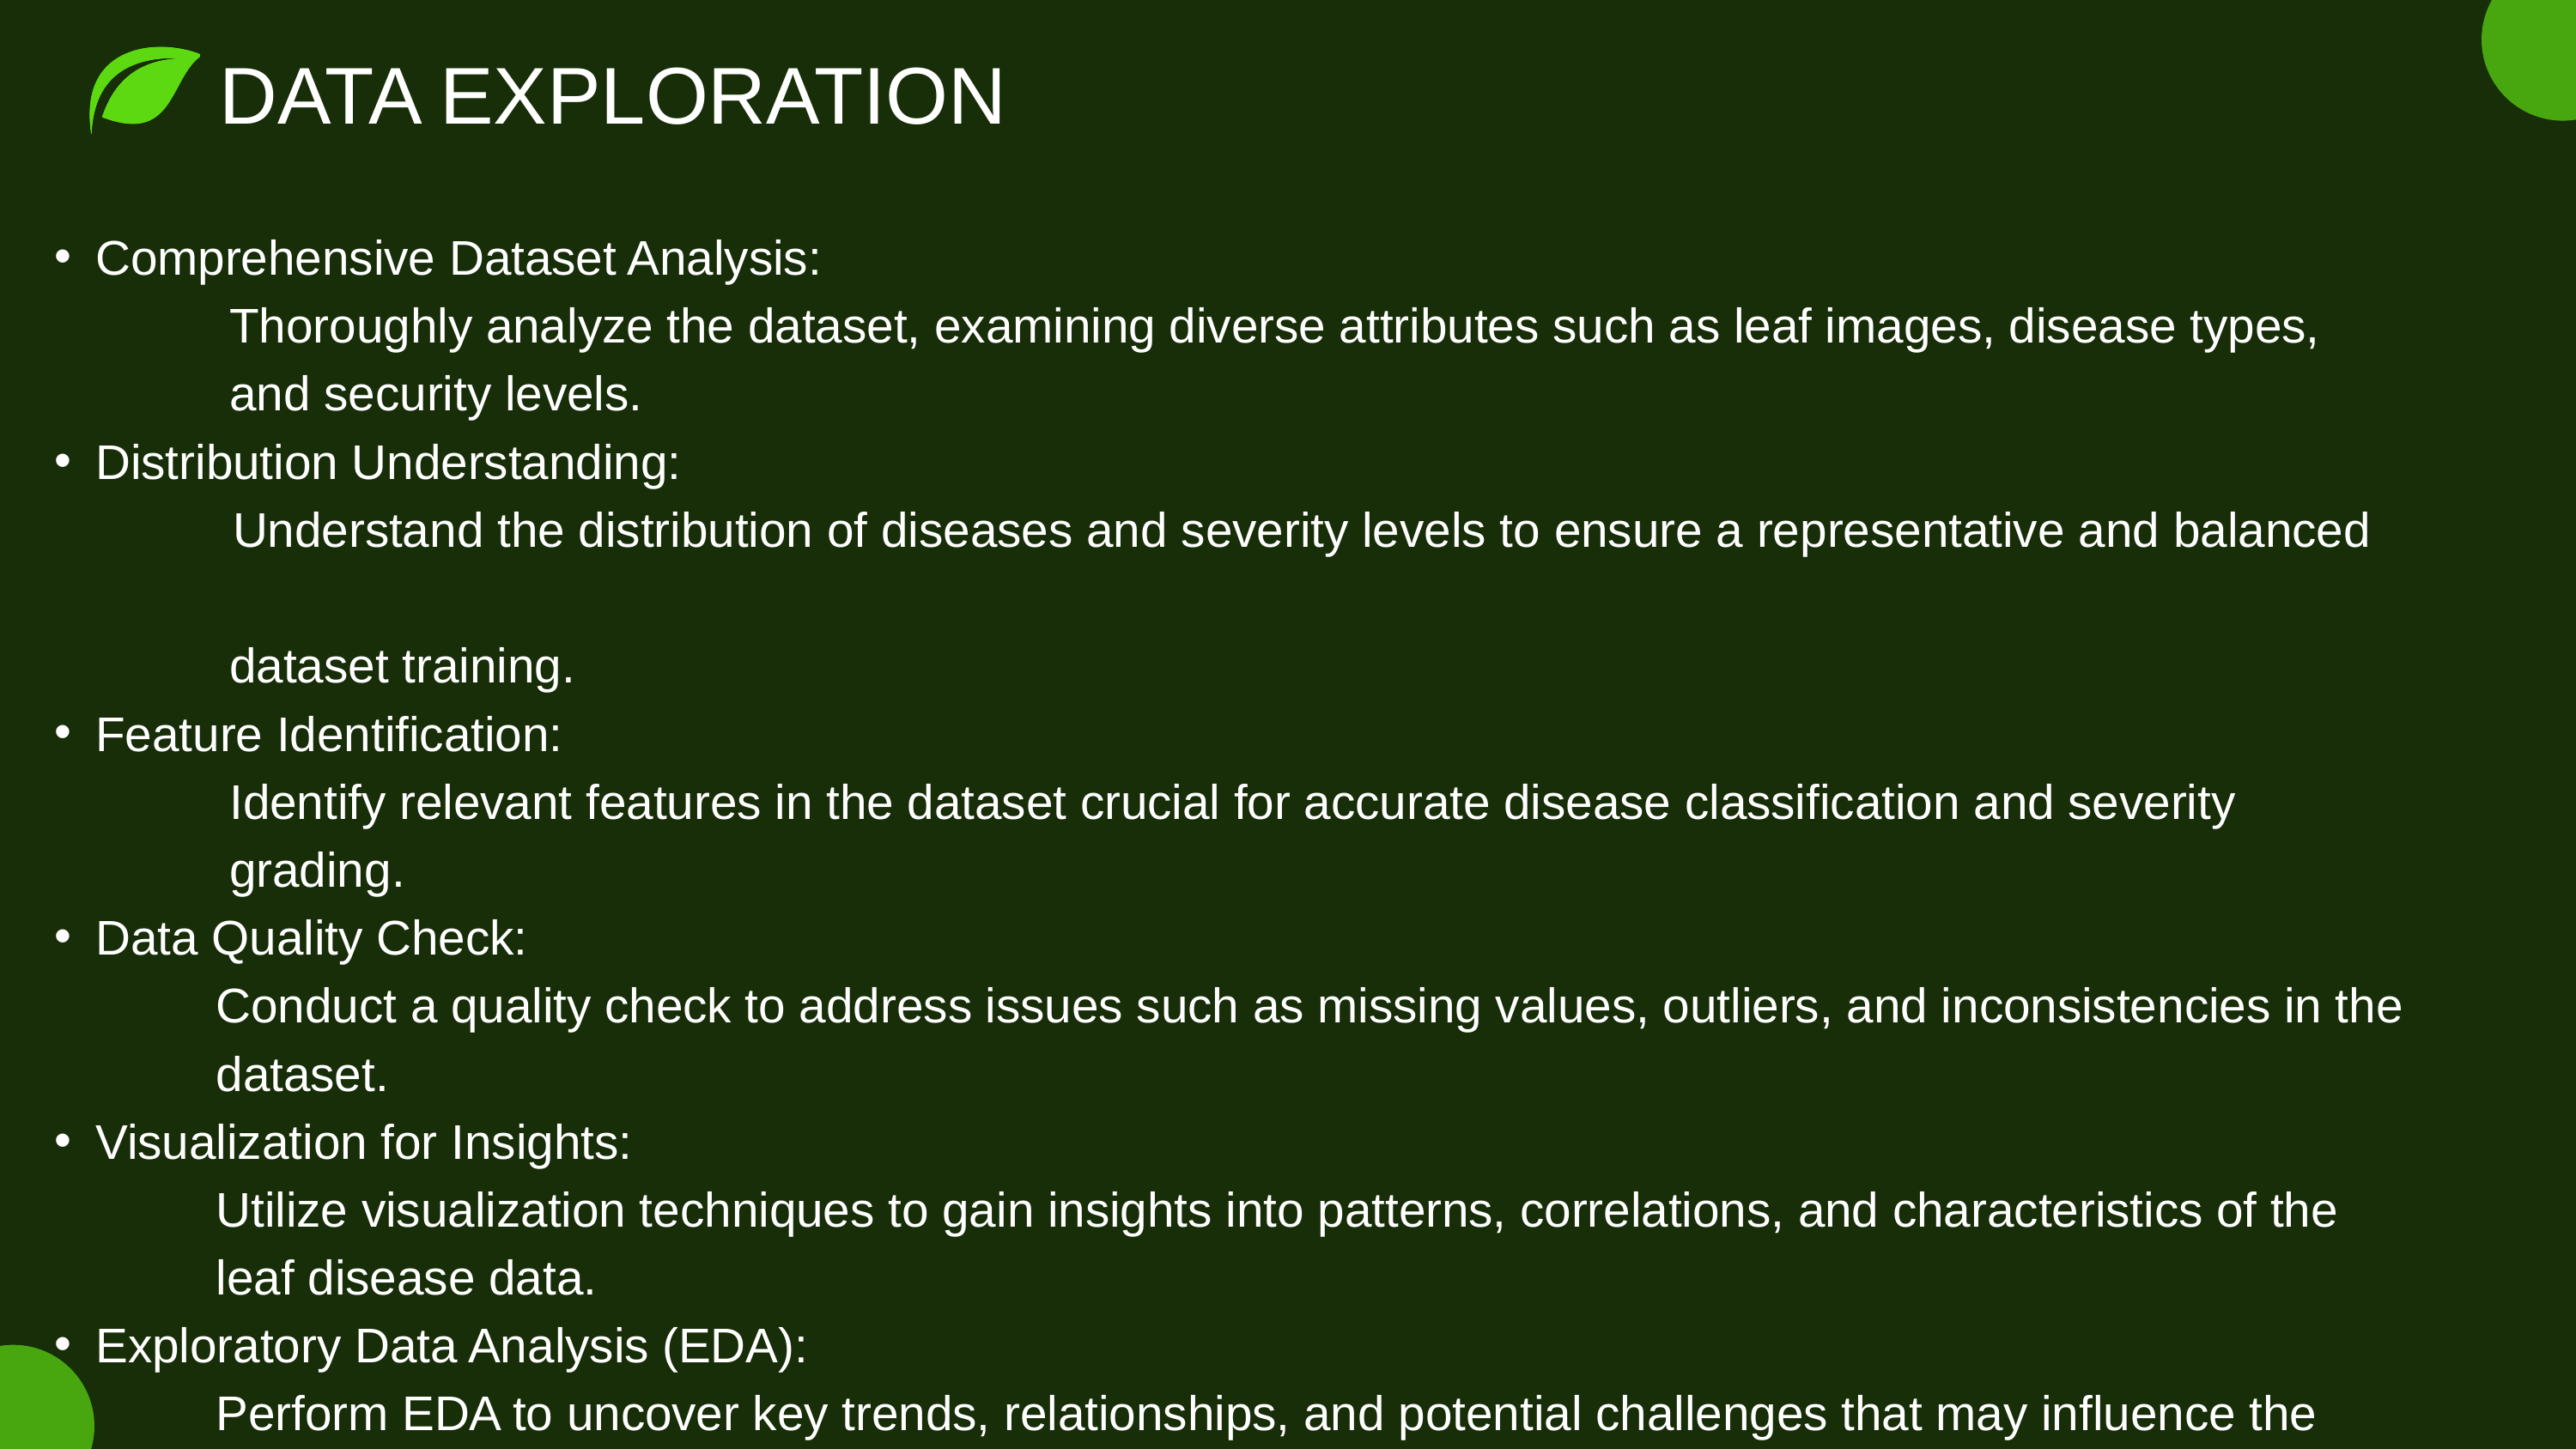

DATA EXPLORATION

Comprehensive Dataset Analysis:
                Thoroughly analyze the dataset, examining diverse attributes such as leaf images, disease types,
                and security levels.
Distribution Understanding:
                Understand the distribution of diseases and severity levels to ensure a representative and balanced
                dataset training.
Feature Identification:
                Identify relevant features in the dataset crucial for accurate disease classification and severity
                grading.
Data Quality Check:
               Conduct a quality check to address issues such as missing values, outliers, and inconsistencies in the
               dataset.
Visualization for Insights:
               Utilize visualization techniques to gain insights into patterns, correlations, and characteristics of the
               leaf disease data.
Exploratory Data Analysis (EDA):
               Perform EDA to uncover key trends, relationships, and potential challenges that may influence the
               model training process.
SAVE ENVIRONTMENT
OUR VISION